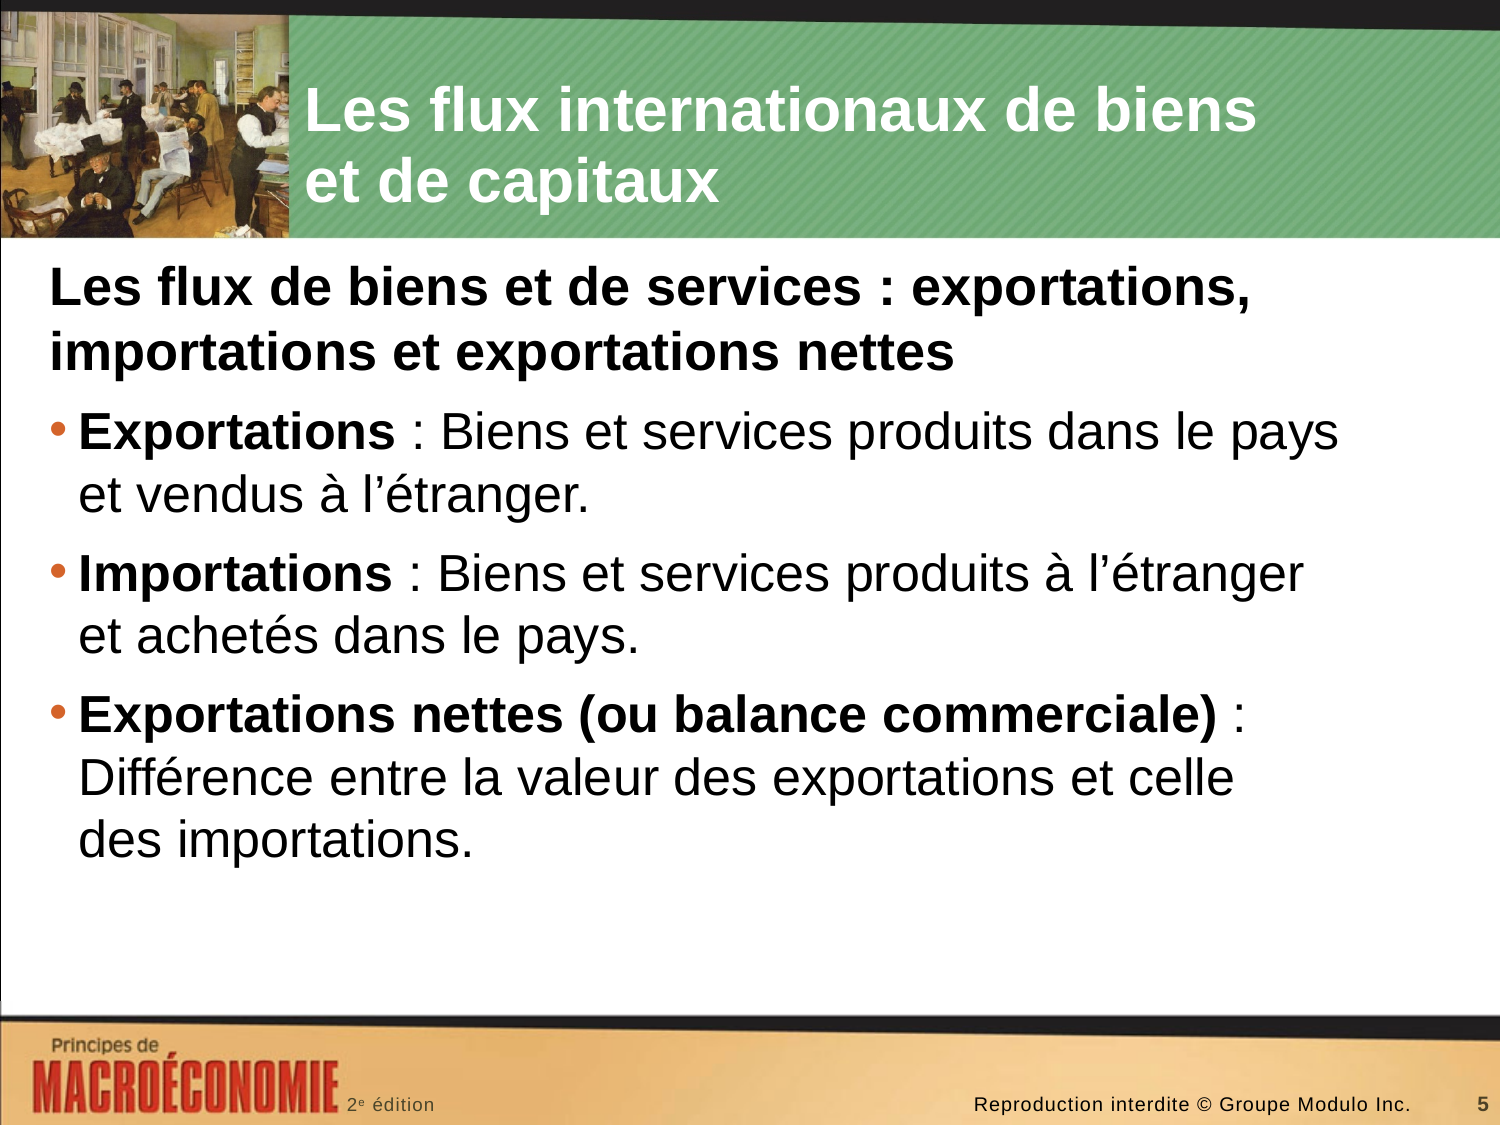

# Les flux internationaux de biens et de capitaux
Les flux de biens et de services : exportations, importations et exportations nettes
Exportations : Biens et services produits dans le pays  et vendus à l’étranger.
Importations : Biens et services produits à l’étranger    et achetés dans le pays.
Exportations nettes (ou balance commerciale) : Différence entre la valeur des exportations et celle      des importations.

5